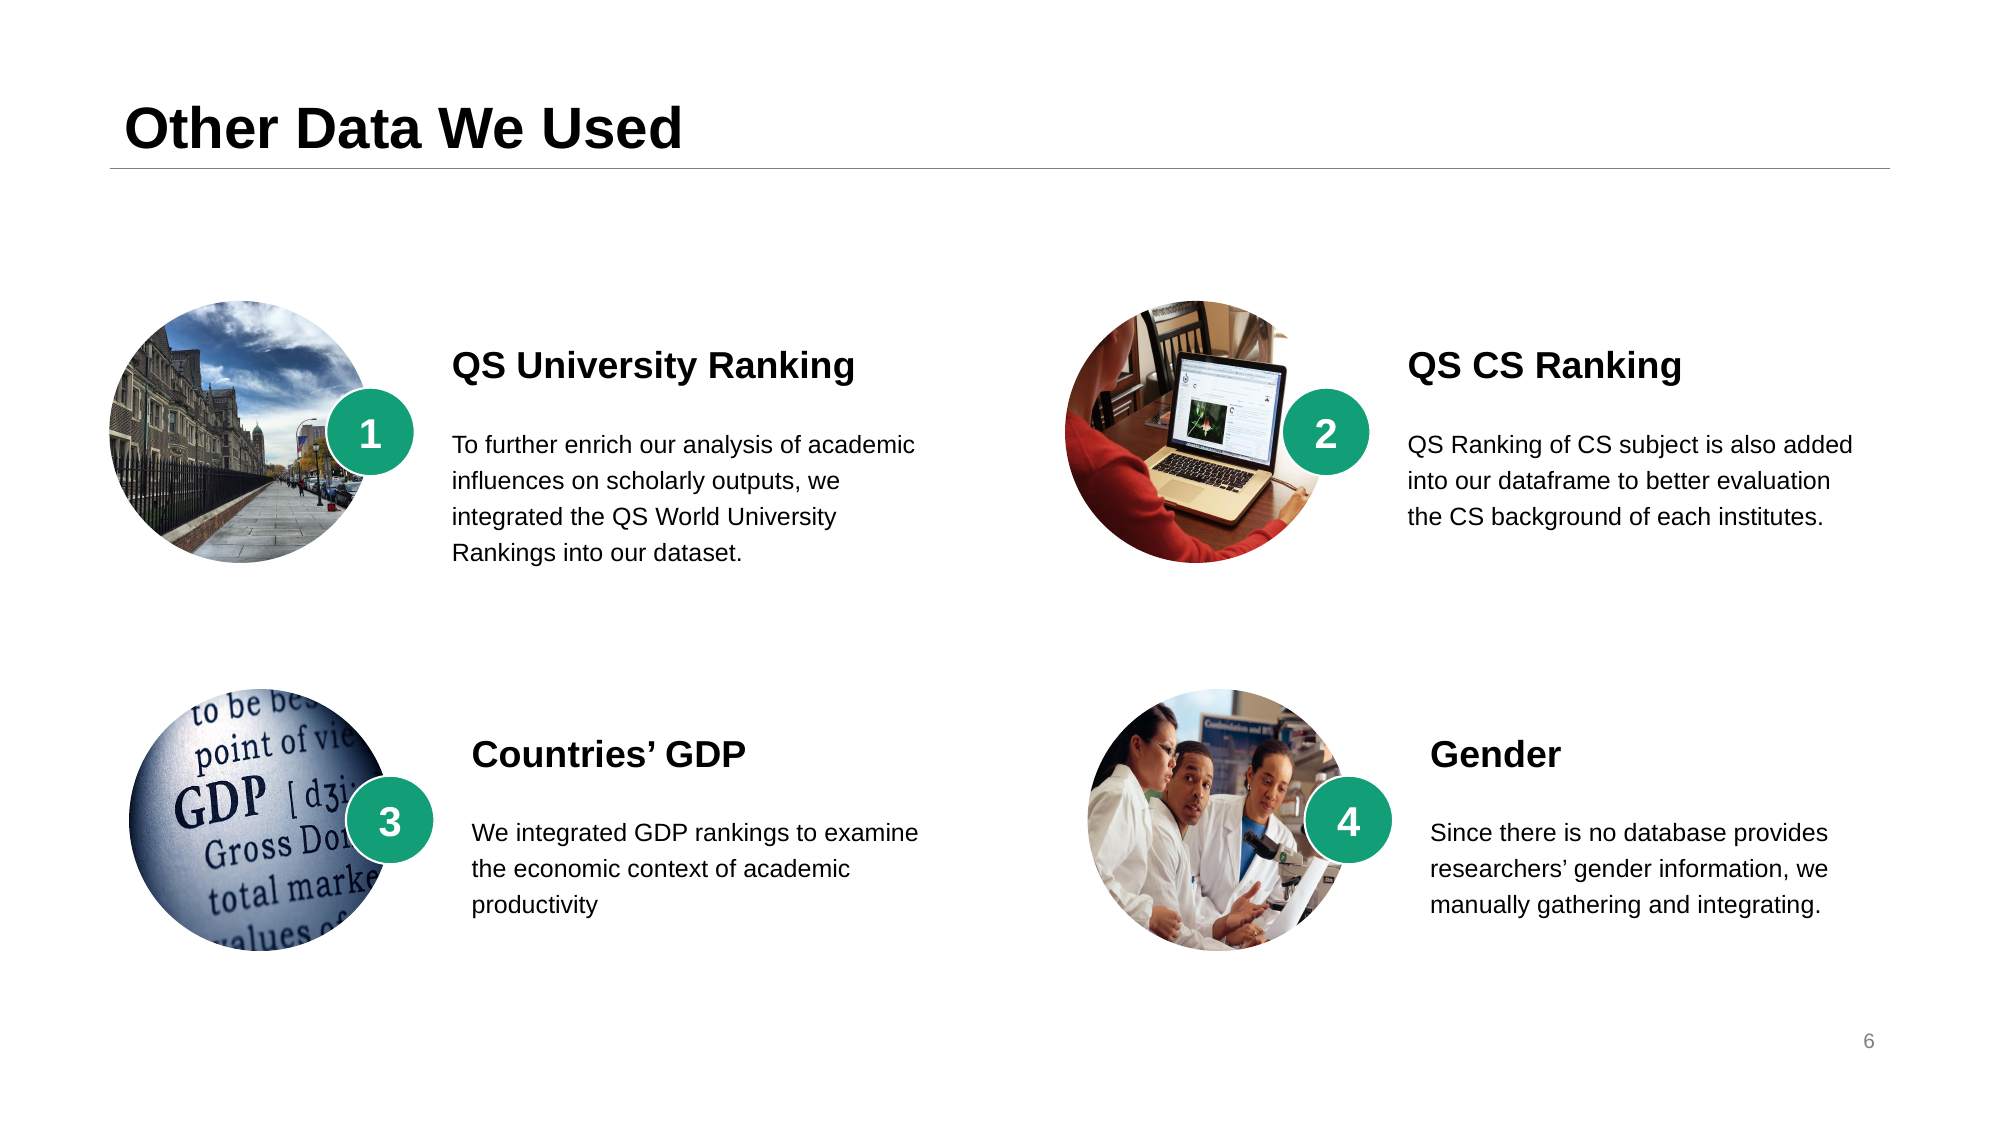

# Other Data We Used
QS University Ranking

1
To further enrich our analysis of academic influences on scholarly outputs, we integrated the QS World University Rankings into our dataset.
QS CS Ranking

2
QS Ranking of CS subject is also added into our dataframe to better evaluation the CS background of each institutes.
Countries’ GDP

3
We integrated GDP rankings to examine the economic context of academic productivity
Gender

4
Since there is no database provides researchers’ gender information, we manually gathering and integrating.
6